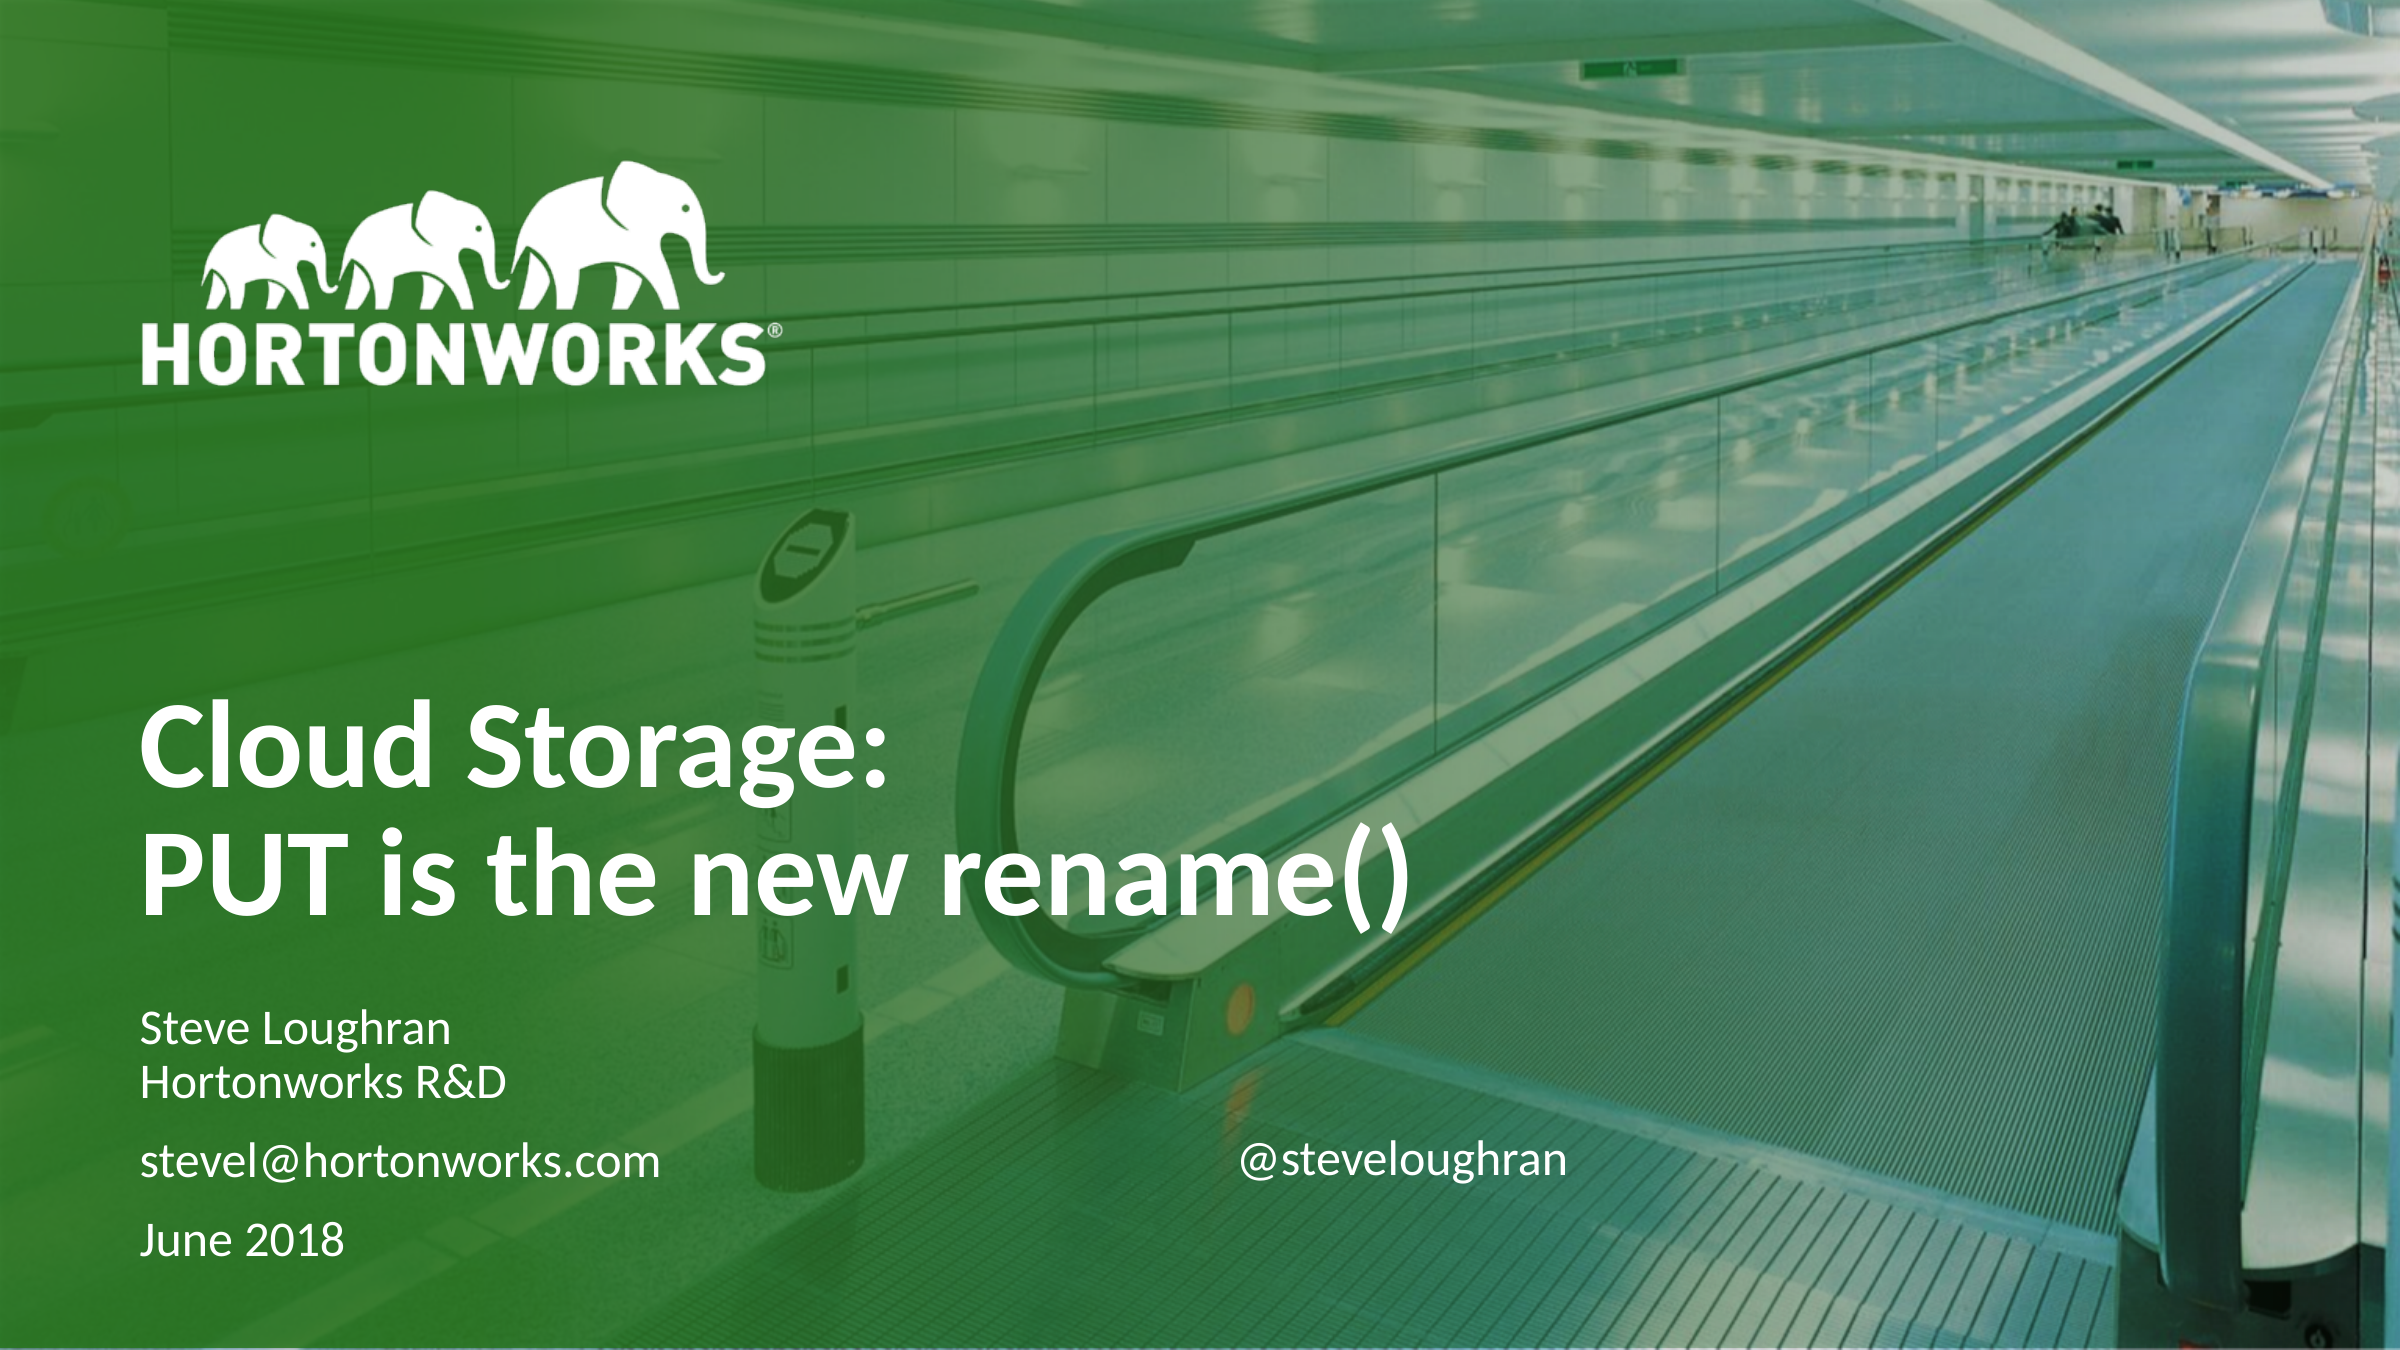

# Cloud Storage: PUT is the new rename()
Steve Loughran
Hortonworks R&D
stevel@hortonworks.com
June 2018

@steveloughran